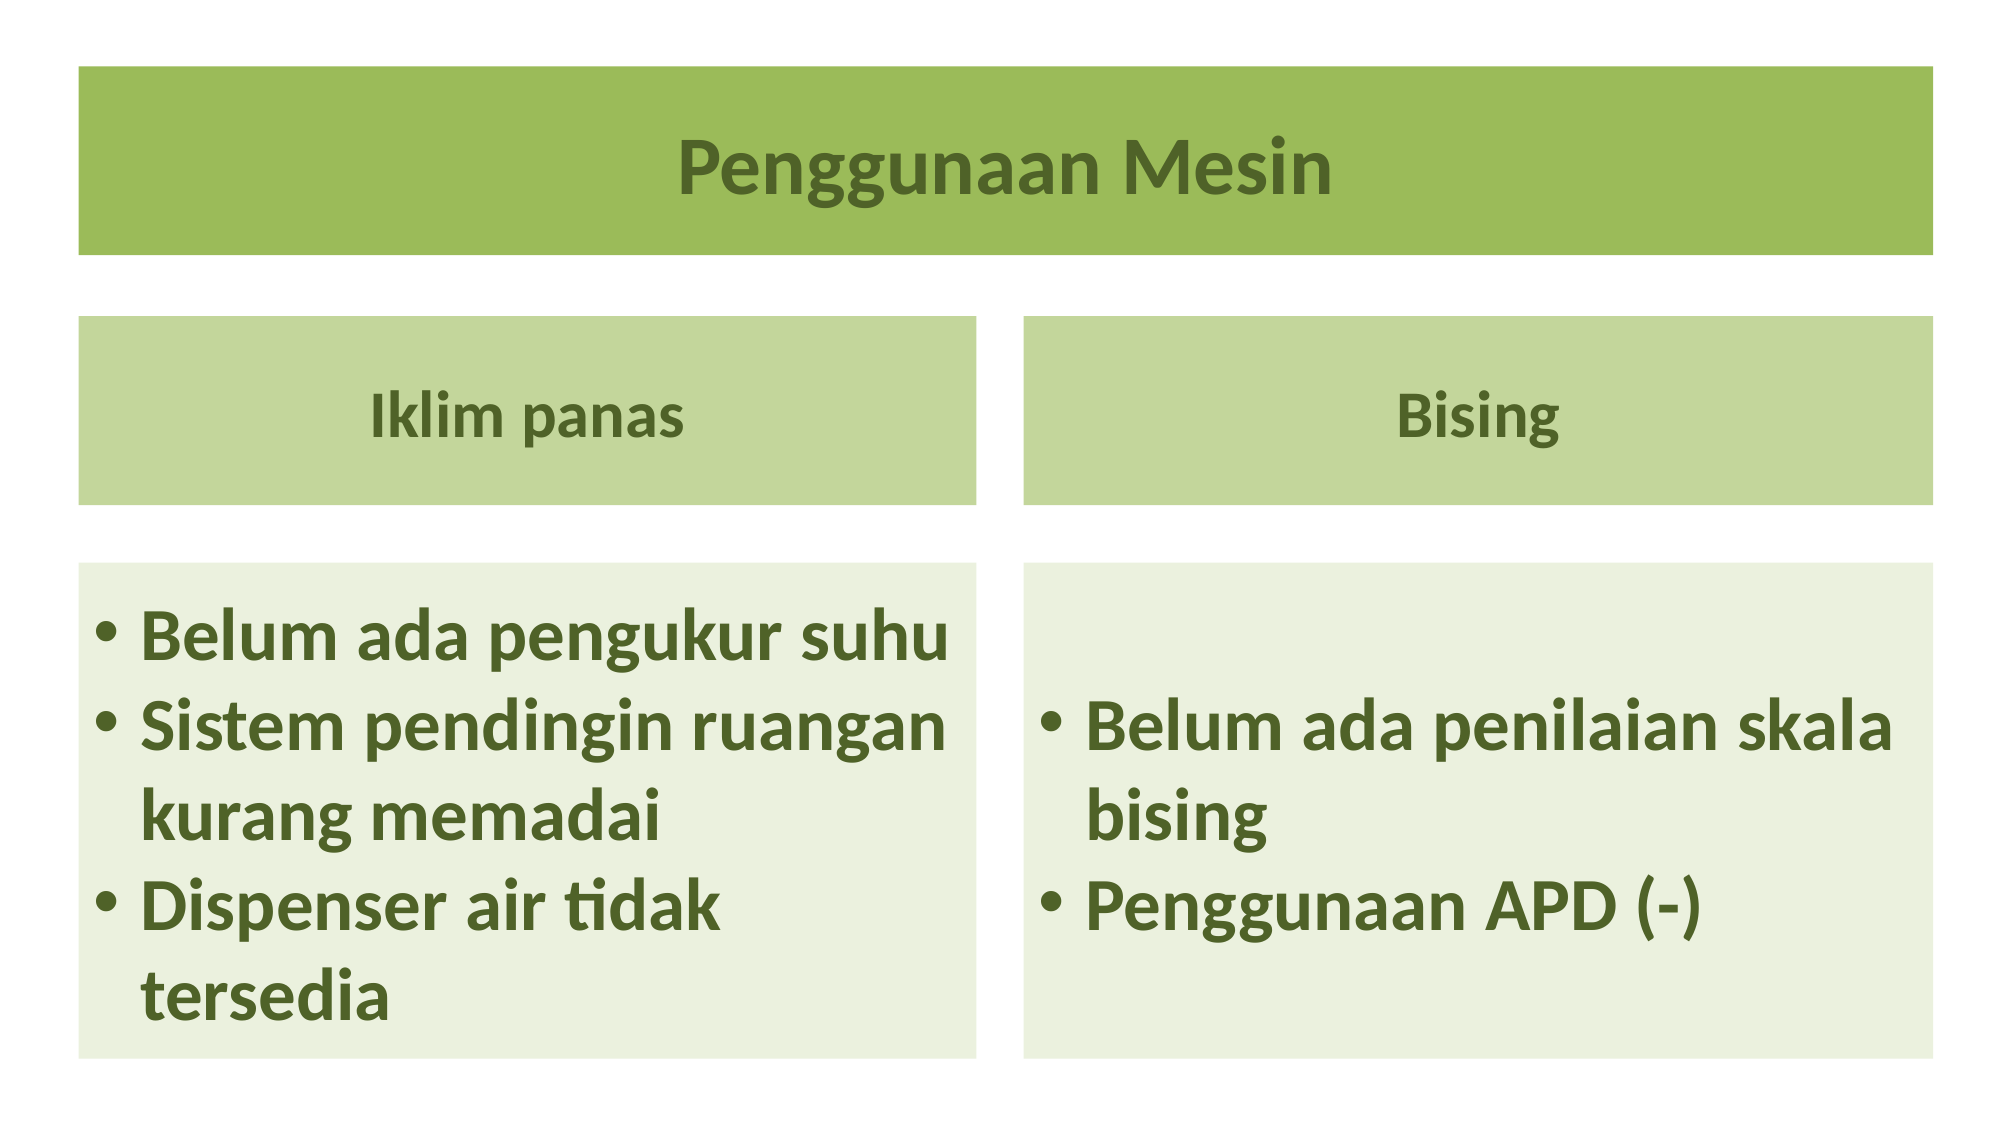

Penggunaan Mesin
Iklim panas
Bising
Belum ada pengukur suhu
Sistem pendingin ruangan kurang memadai
Dispenser air tidak tersedia
Belum ada penilaian skala bising
Penggunaan APD (-)